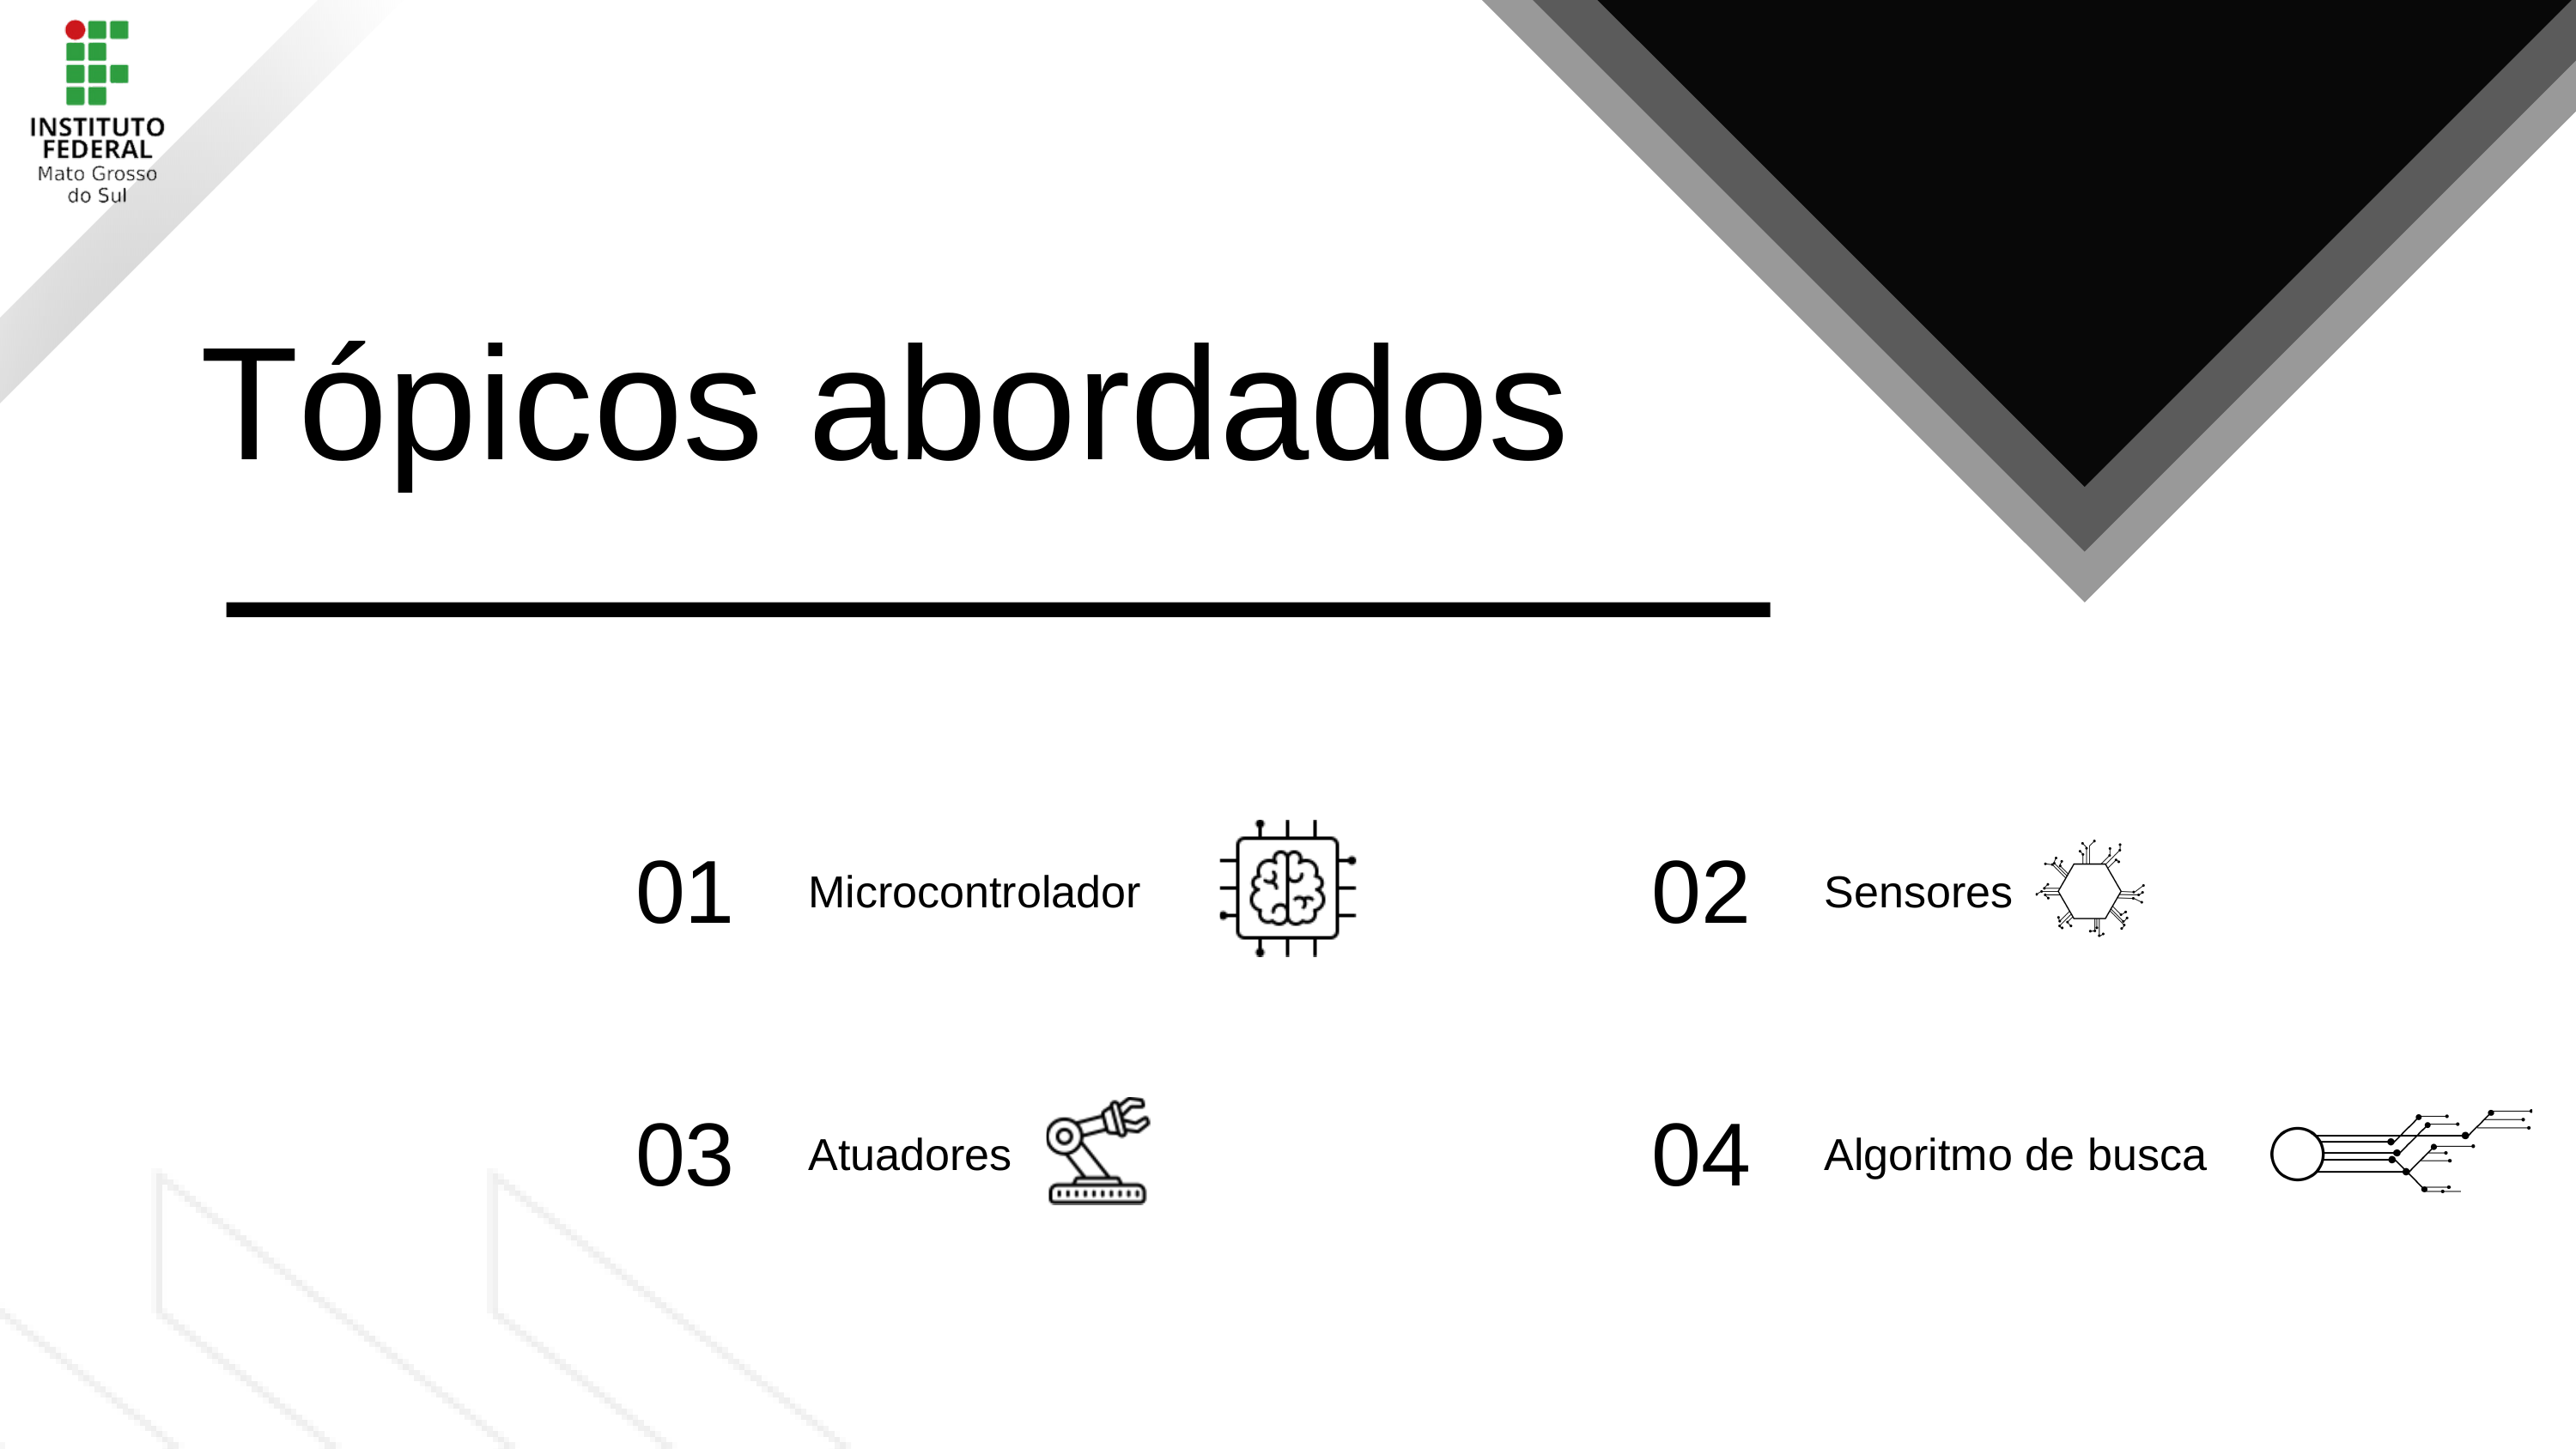

Tópicos abordados

01
Microcontrolador
02
Sensores

03
Atuadores

04
Algoritmo de busca